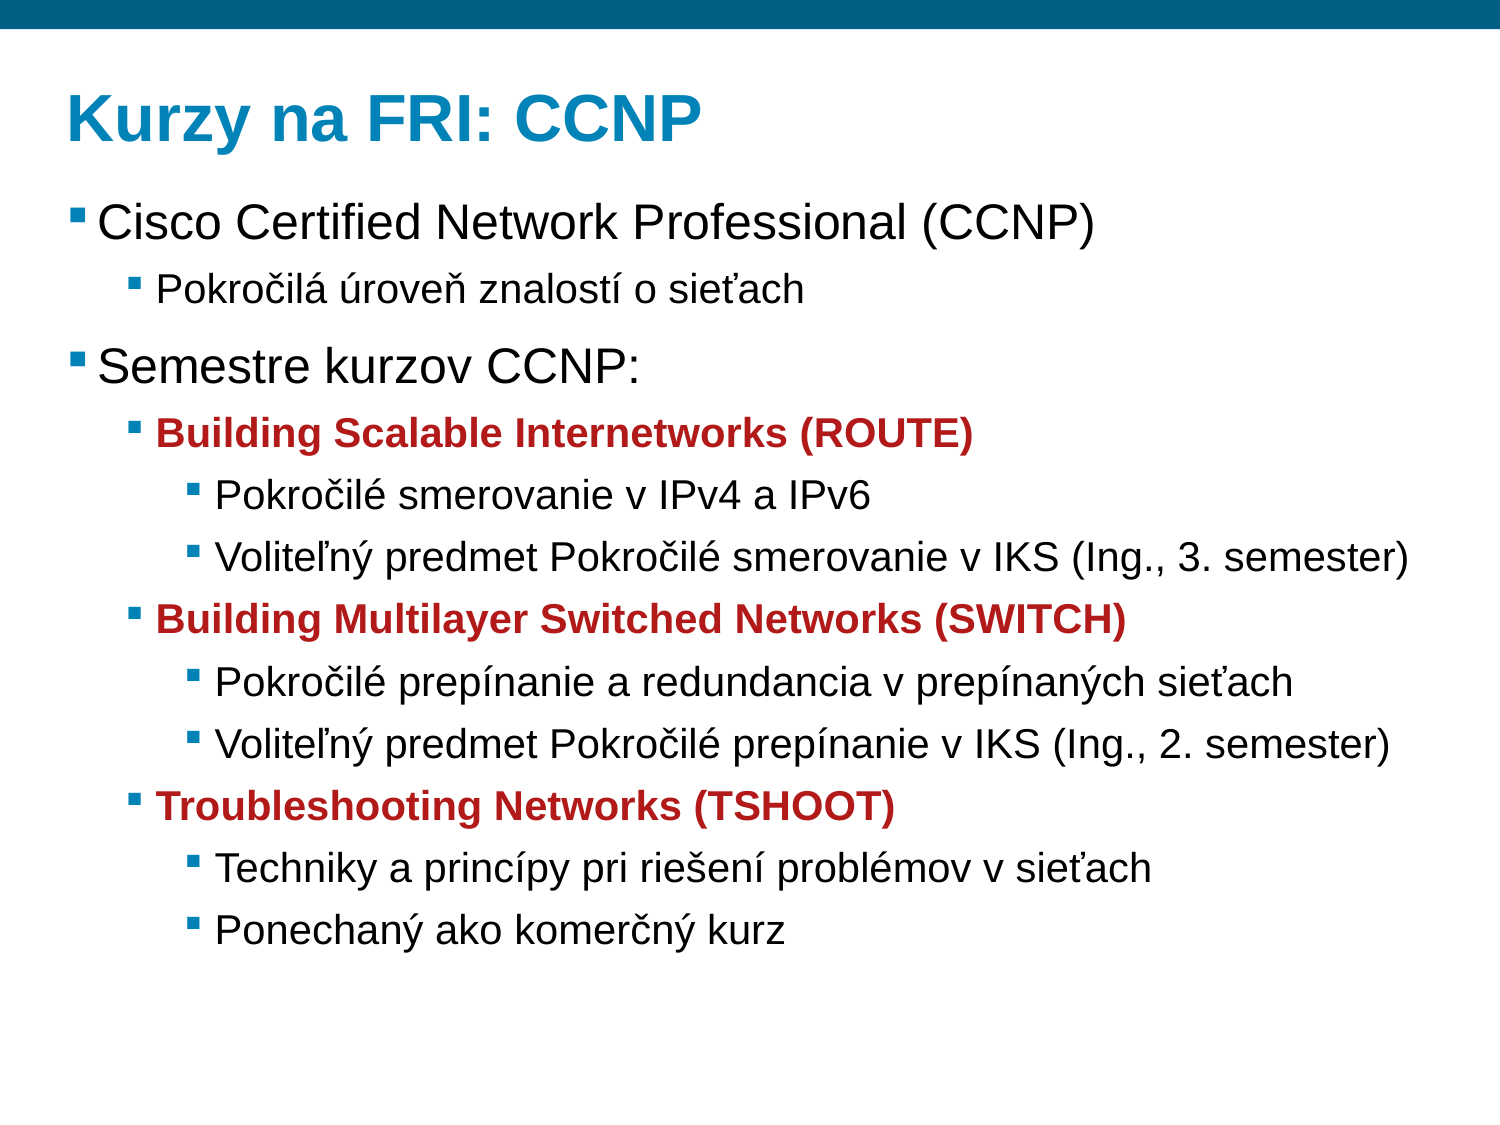

# Kurzy na FRI: CCNP
Cisco Certified Network Professional (CCNP)
Pokročilá úroveň znalostí o sieťach
Semestre kurzov CCNP:
Building Scalable Internetworks (ROUTE)
Pokročilé smerovanie v IPv4 a IPv6
Voliteľný predmet Pokročilé smerovanie v IKS (Ing., 3. semester)
Building Multilayer Switched Networks (SWITCH)
Pokročilé prepínanie a redundancia v prepínaných sieťach
Voliteľný predmet Pokročilé prepínanie v IKS (Ing., 2. semester)
Troubleshooting Networks (TSHOOT)
Techniky a princípy pri riešení problémov v sieťach
Ponechaný ako komerčný kurz